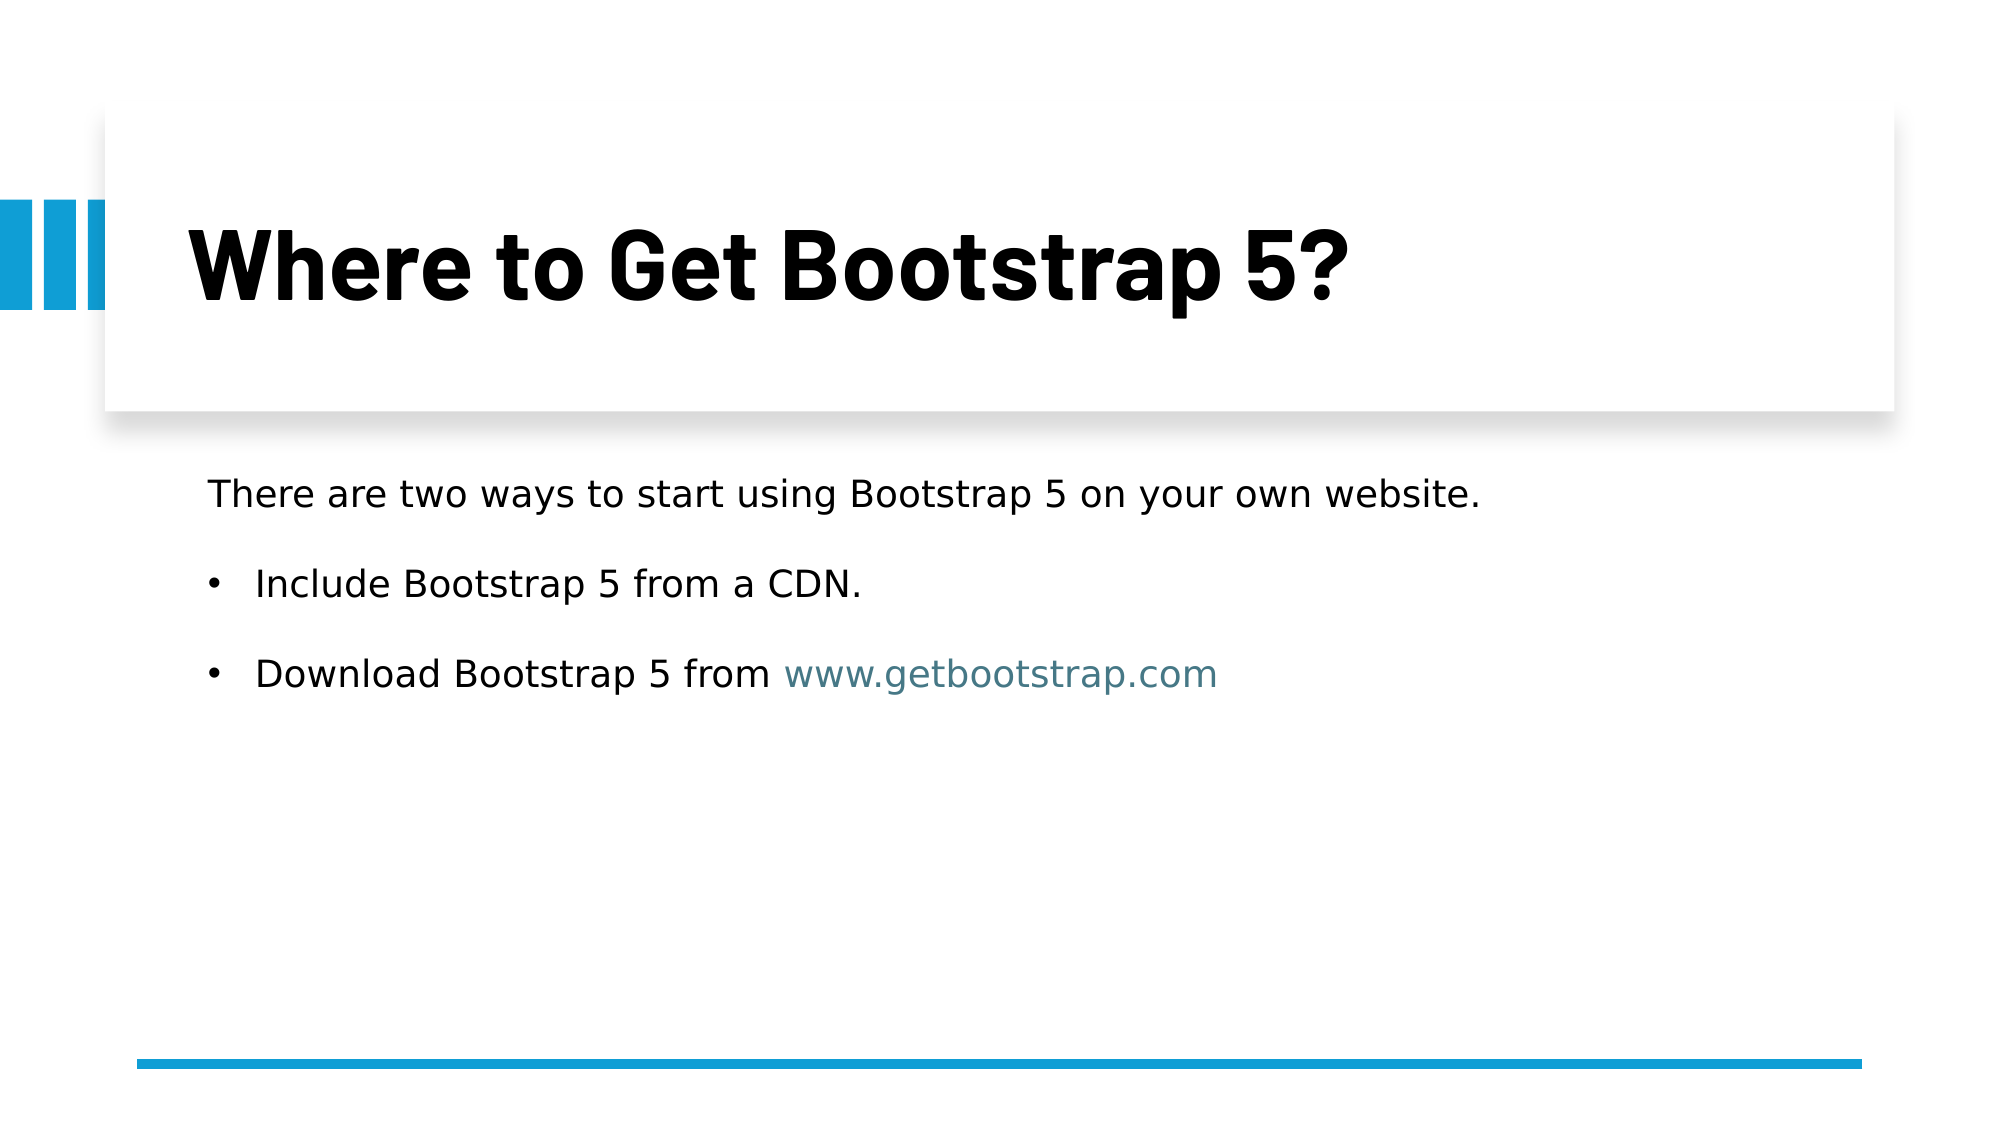

Where to Get Bootstrap 5?

There are two ways to start using Bootstrap 5 on your own website.

Include Bootstrap 5 from a CDN.

Download Bootstrap 5 from www.getbootstrap.com